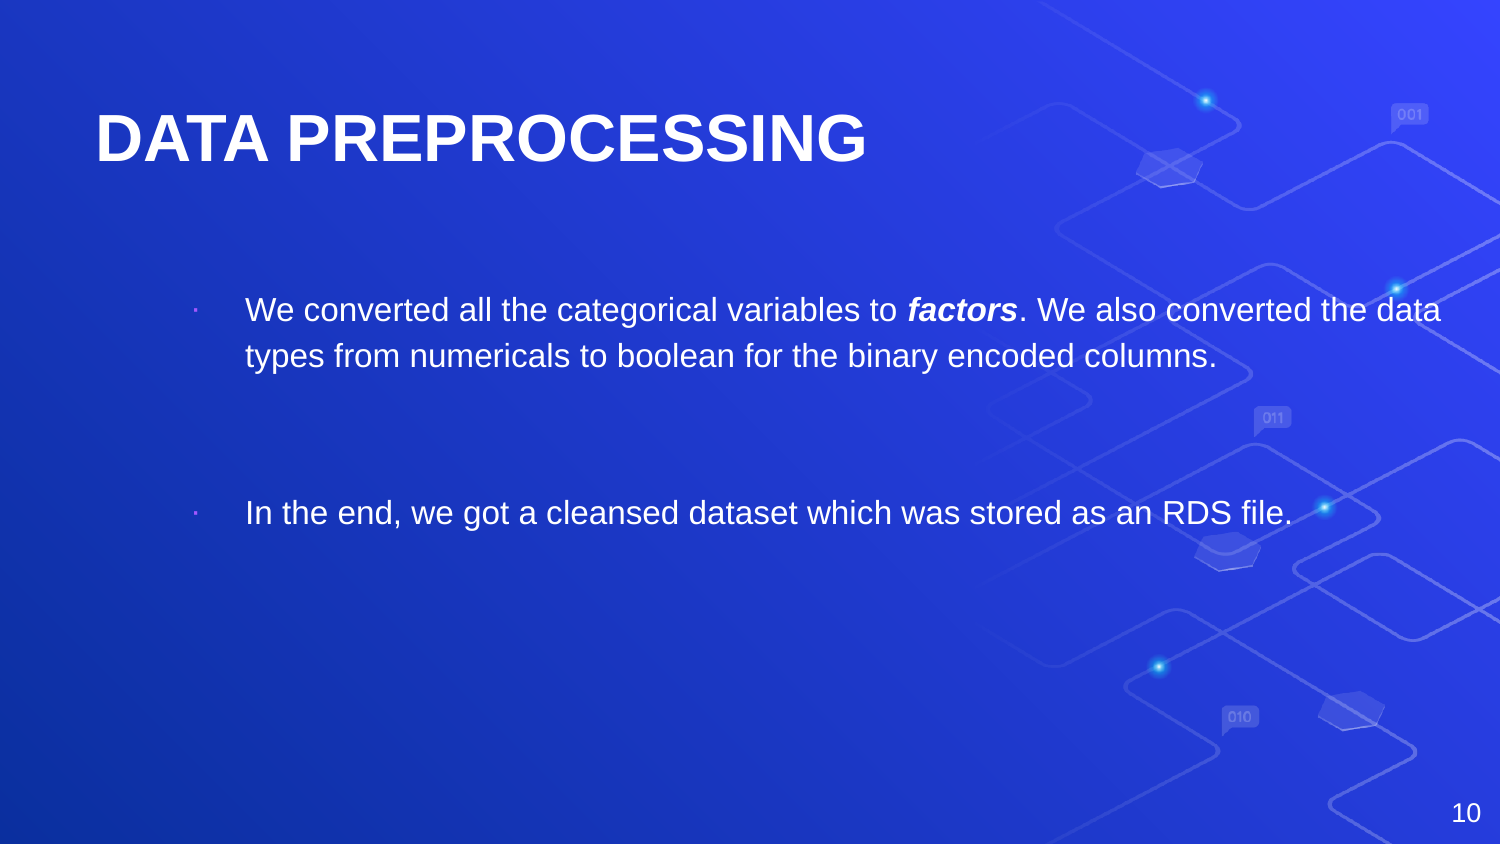

# DATA PREPROCESSING

We converted all the categorical variables to factors. We also converted the data types from numericals to boolean for the binary encoded columns.

In the end, we got a cleansed dataset which was stored as an RDS file.

10